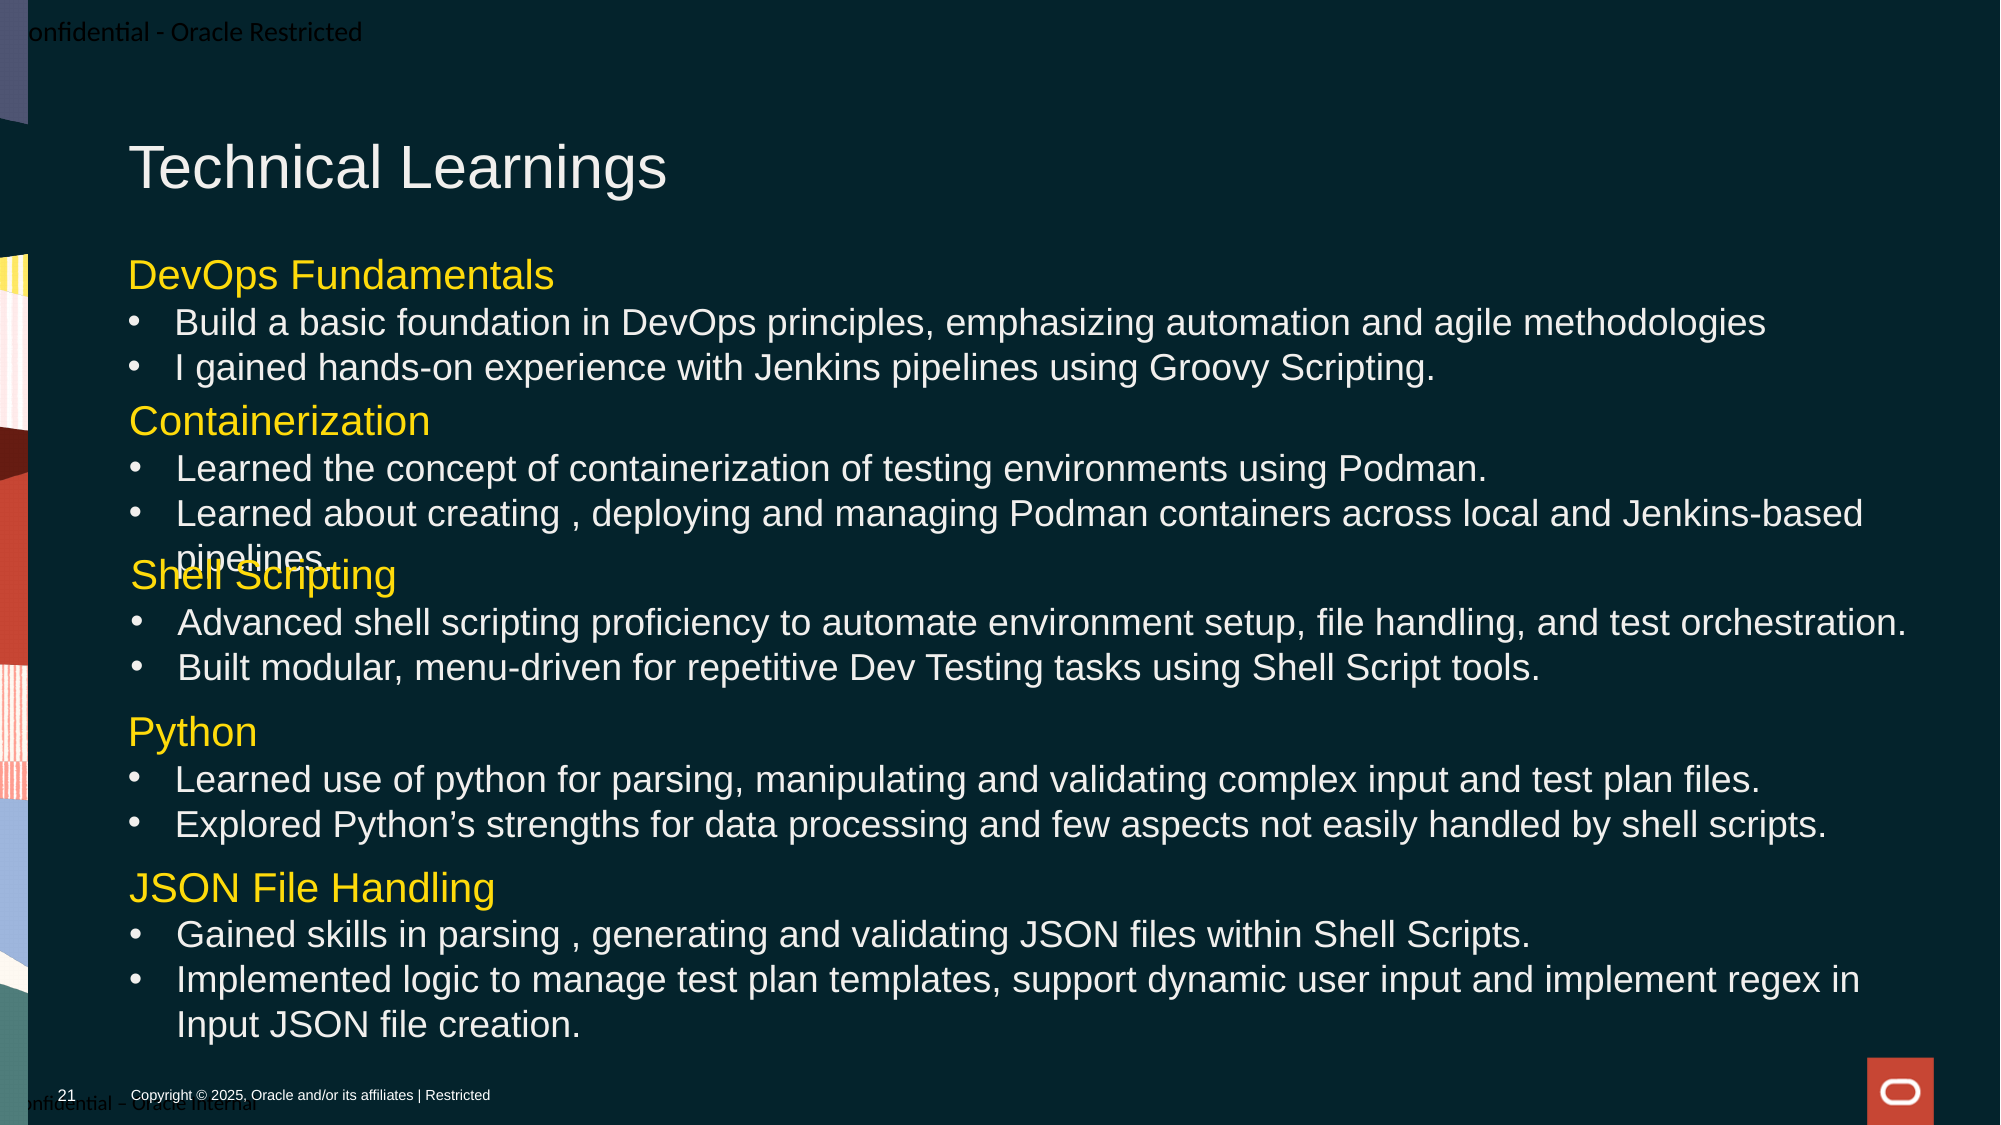

# Technical Learnings
DevOps Fundamentals
Build a basic foundation in DevOps principles, emphasizing automation and agile methodologies
I gained hands-on experience with Jenkins pipelines using Groovy Scripting.

Containerization
Learned the concept of containerization of testing environments using Podman.
Learned about creating , deploying and managing Podman containers across local and Jenkins-based pipelines.
Shell Scripting
Advanced shell scripting proficiency to automate environment setup, file handling, and test orchestration.
Built modular, menu-driven for repetitive Dev Testing tasks using Shell Script tools.
Python
Learned use of python for parsing, manipulating and validating complex input and test plan files.
Explored Python’s strengths for data processing and few aspects not easily handled by shell scripts.

JSON File Handling
Gained skills in parsing , generating and validating JSON files within Shell Scripts.
Implemented logic to manage test plan templates, support dynamic user input and implement regex in Input JSON file creation.

21
Copyright © 2025, Oracle and/or its affiliates | Restricted